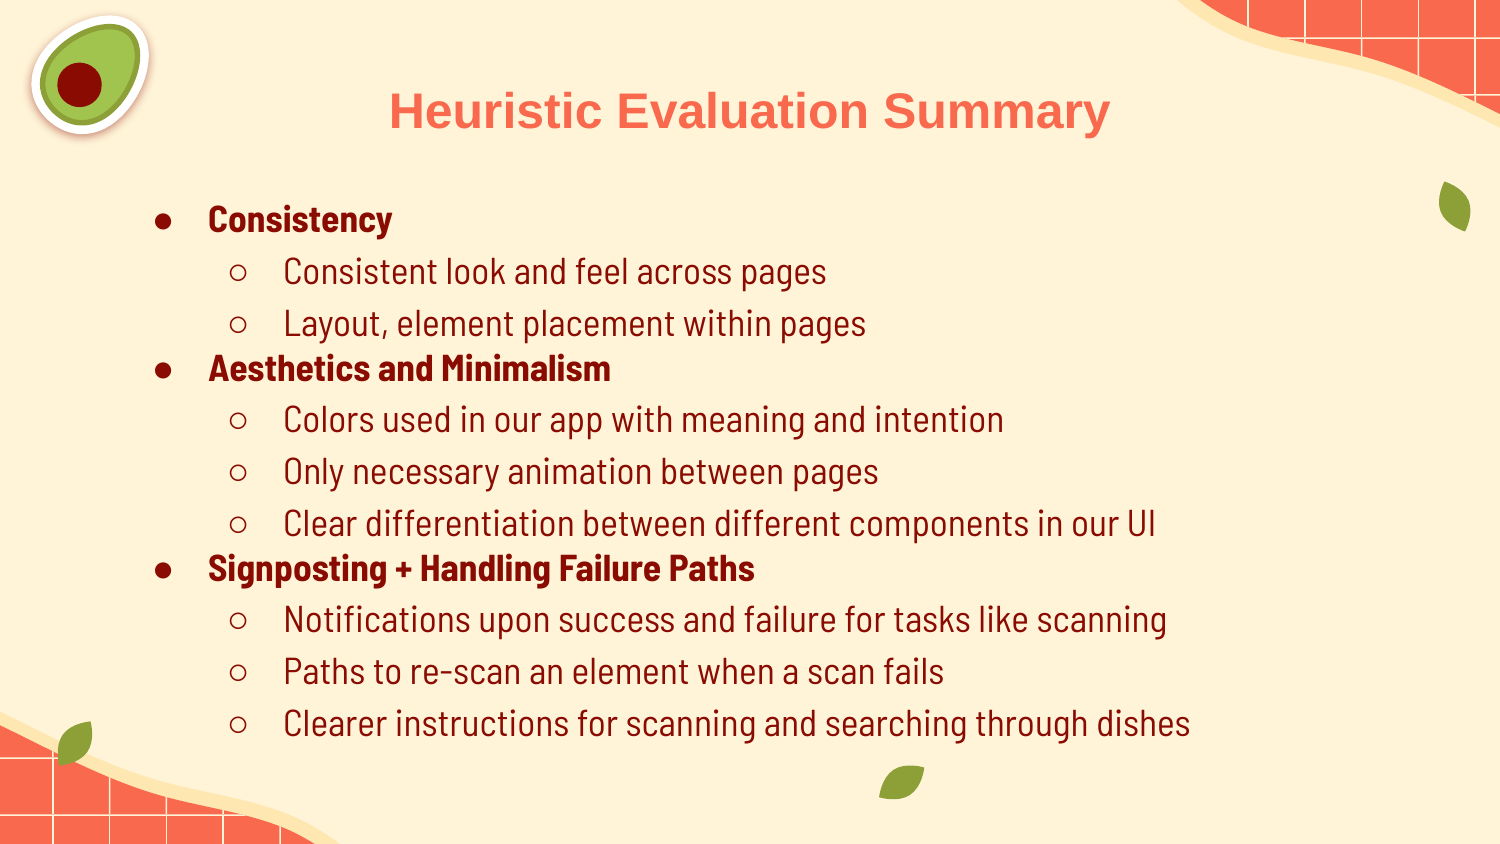

# Heuristic Evaluation Summary
Consistency
Consistent look and feel across pages
Layout, element placement within pages
Aesthetics and Minimalism
Colors used in our app with meaning and intention
Only necessary animation between pages
Clear differentiation between different components in our UI
Signposting + Handling Failure Paths
Notifications upon success and failure for tasks like scanning
Paths to re-scan an element when a scan fails
Clearer instructions for scanning and searching through dishes